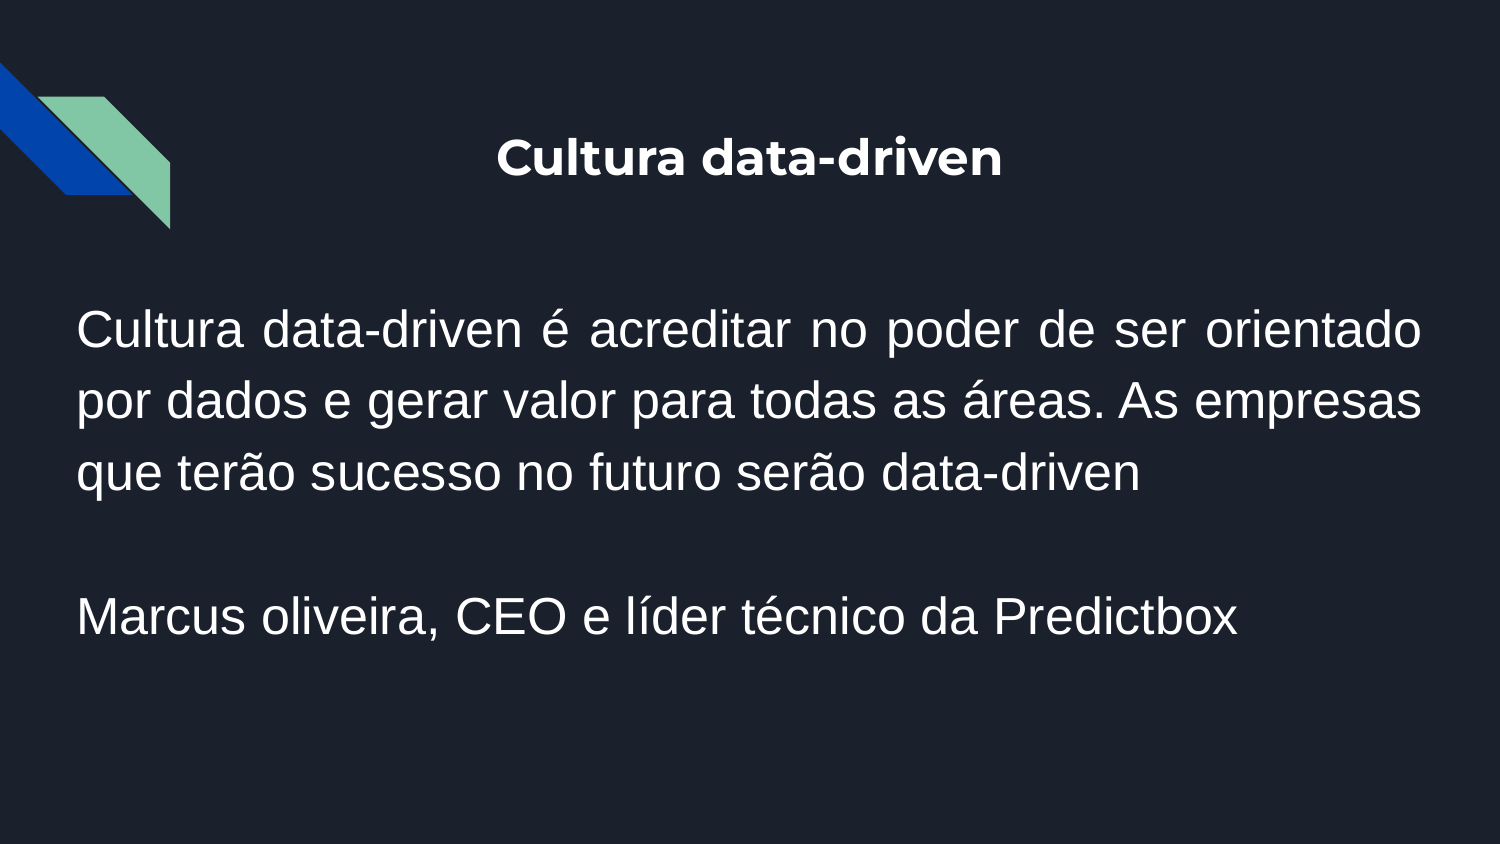

# Cultura data-driven
Cultura data-driven é acreditar no poder de ser orientado por dados e gerar valor para todas as áreas. As empresas que terão sucesso no futuro serão data-driven

Marcus oliveira, CEO e líder técnico da Predictbox